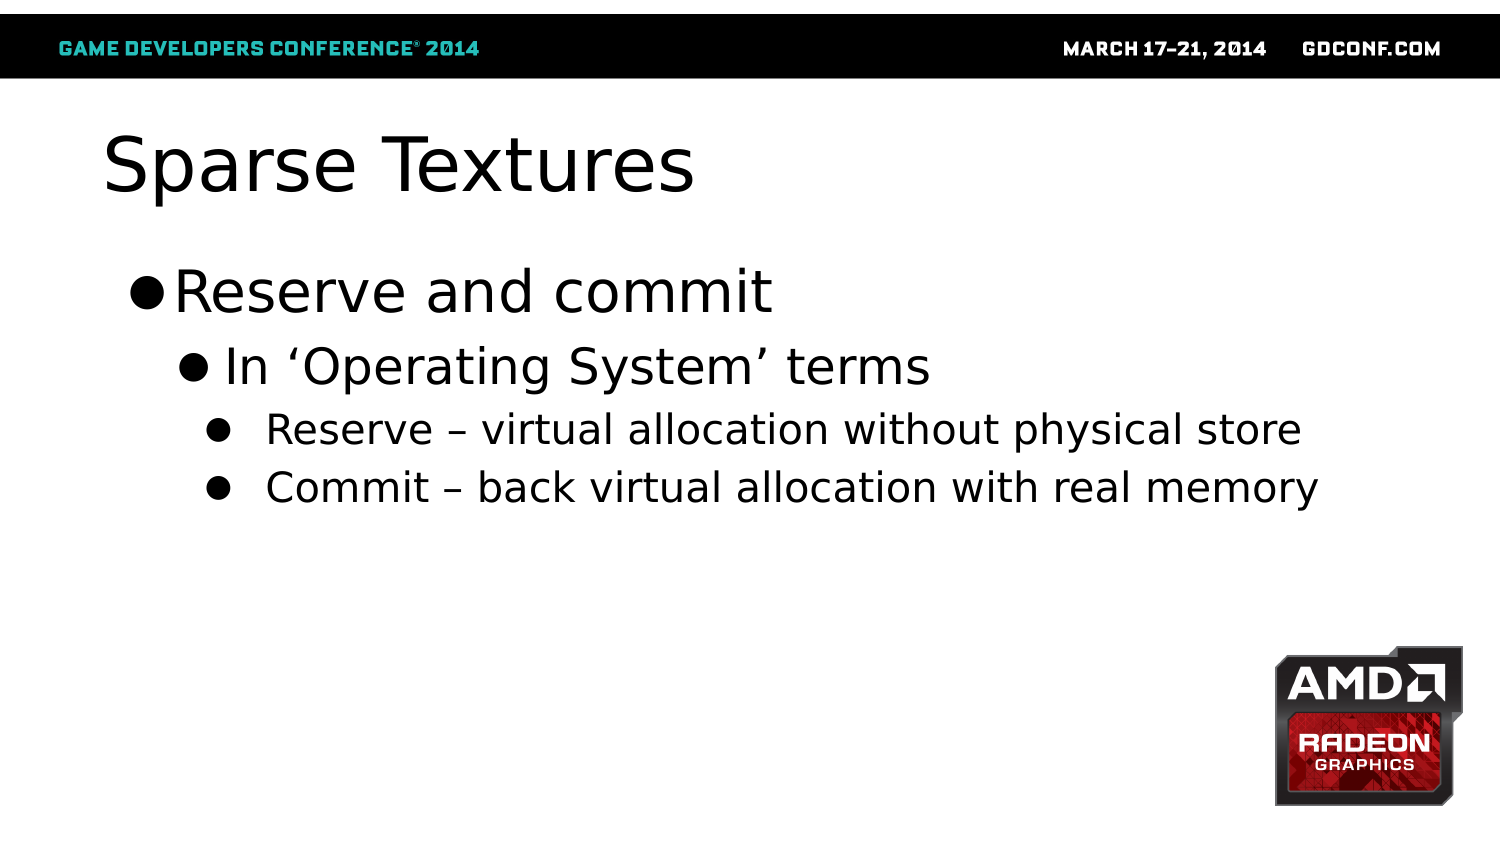

# Sparse Textures
Reserve and commit
In ‘Operating System’ terms
 Reserve – virtual allocation without physical store
 Commit – back virtual allocation with real memory